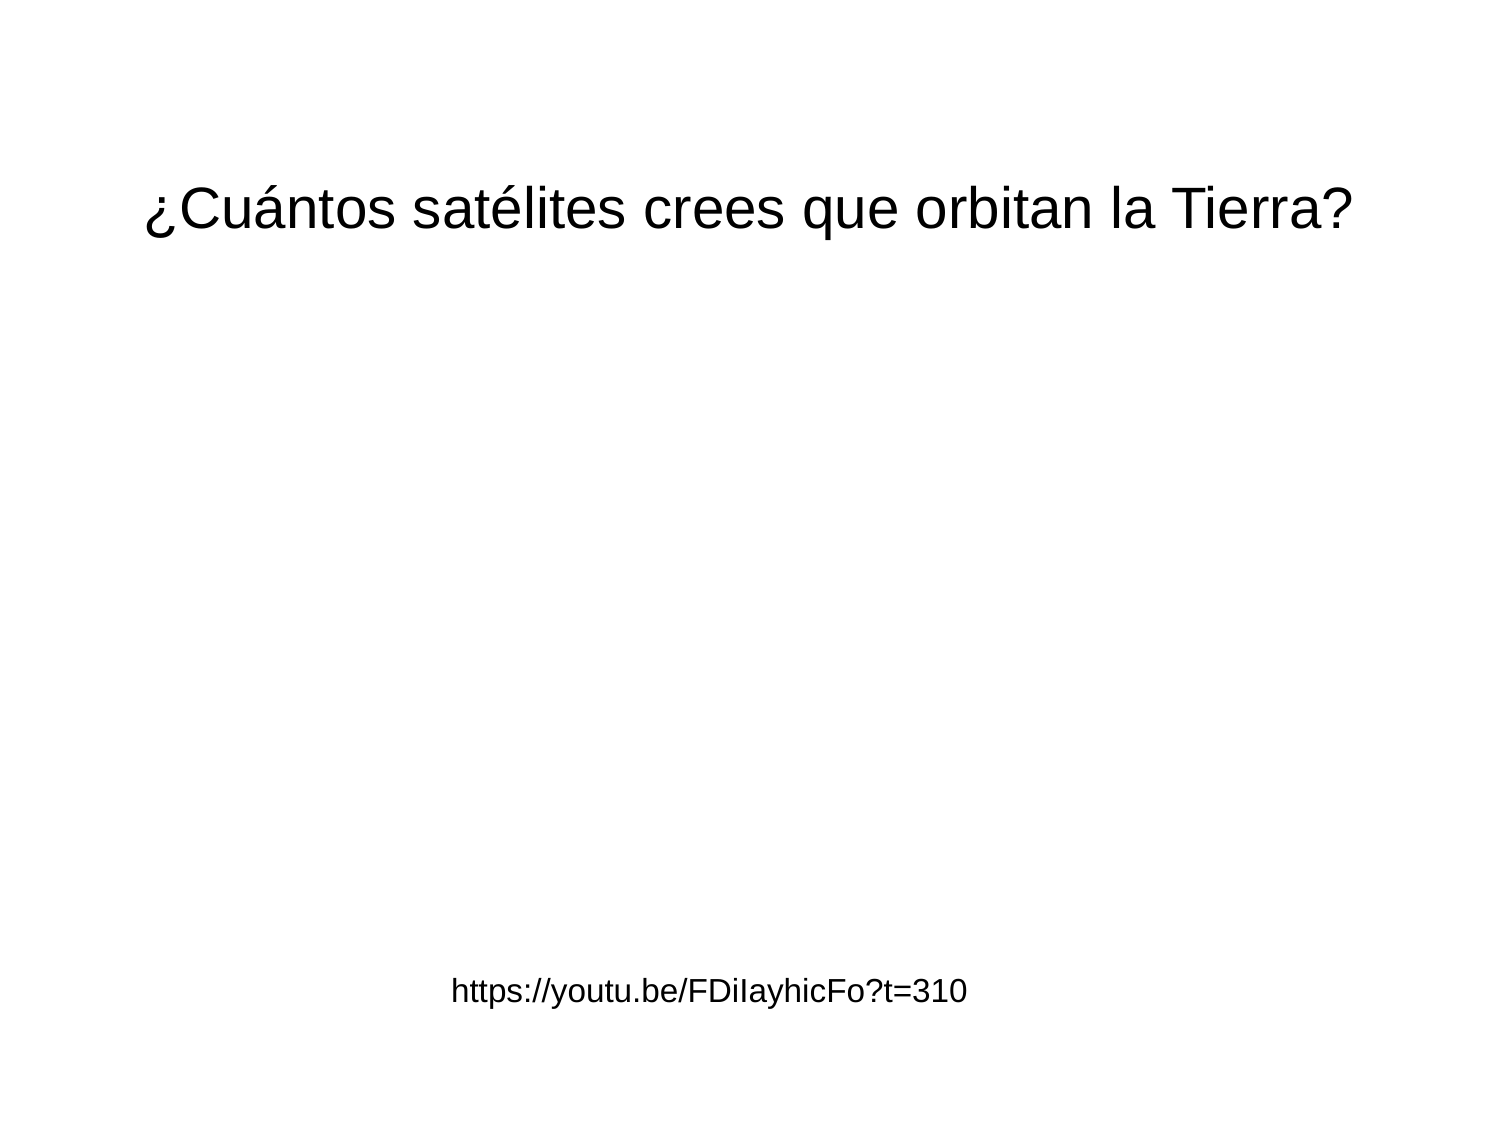

¿Cuántos satélites crees que orbitan la Tierra?
https://youtu.be/FDiIayhicFo?t=310